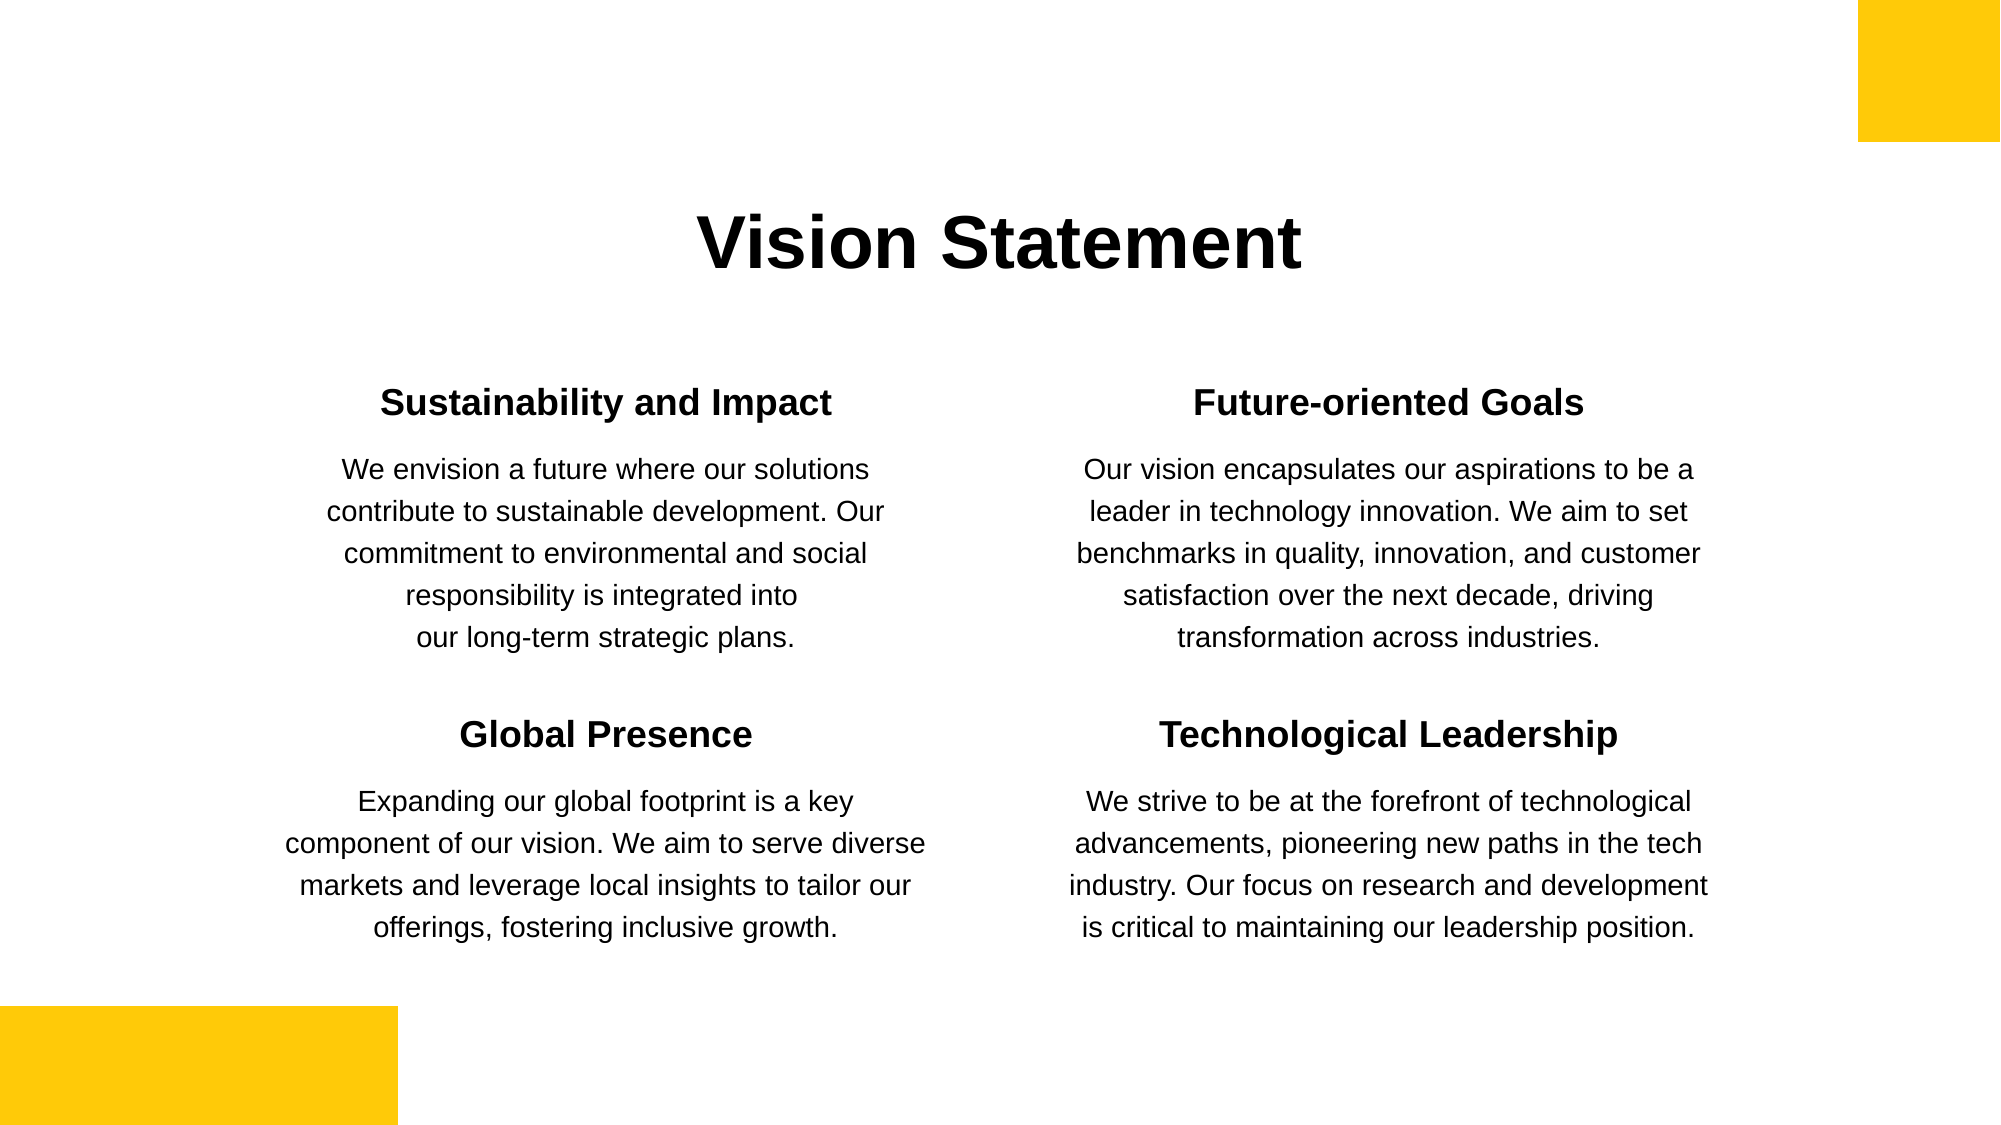

# Vision Statement
Sustainability and Impact
Future-oriented Goals
We envision a future where our solutions contribute to sustainable development. Our commitment to environmental and social responsibility is integrated into
our long-term strategic plans.
Our vision encapsulates our aspirations to be a leader in technology innovation. We aim to set benchmarks in quality, innovation, and customer satisfaction over the next decade, driving transformation across industries.
Global Presence
Technological Leadership
Expanding our global footprint is a key component of our vision. We aim to serve diverse markets and leverage local insights to tailor our offerings, fostering inclusive growth.
We strive to be at the forefront of technological advancements, pioneering new paths in the tech industry. Our focus on research and development is critical to maintaining our leadership position.